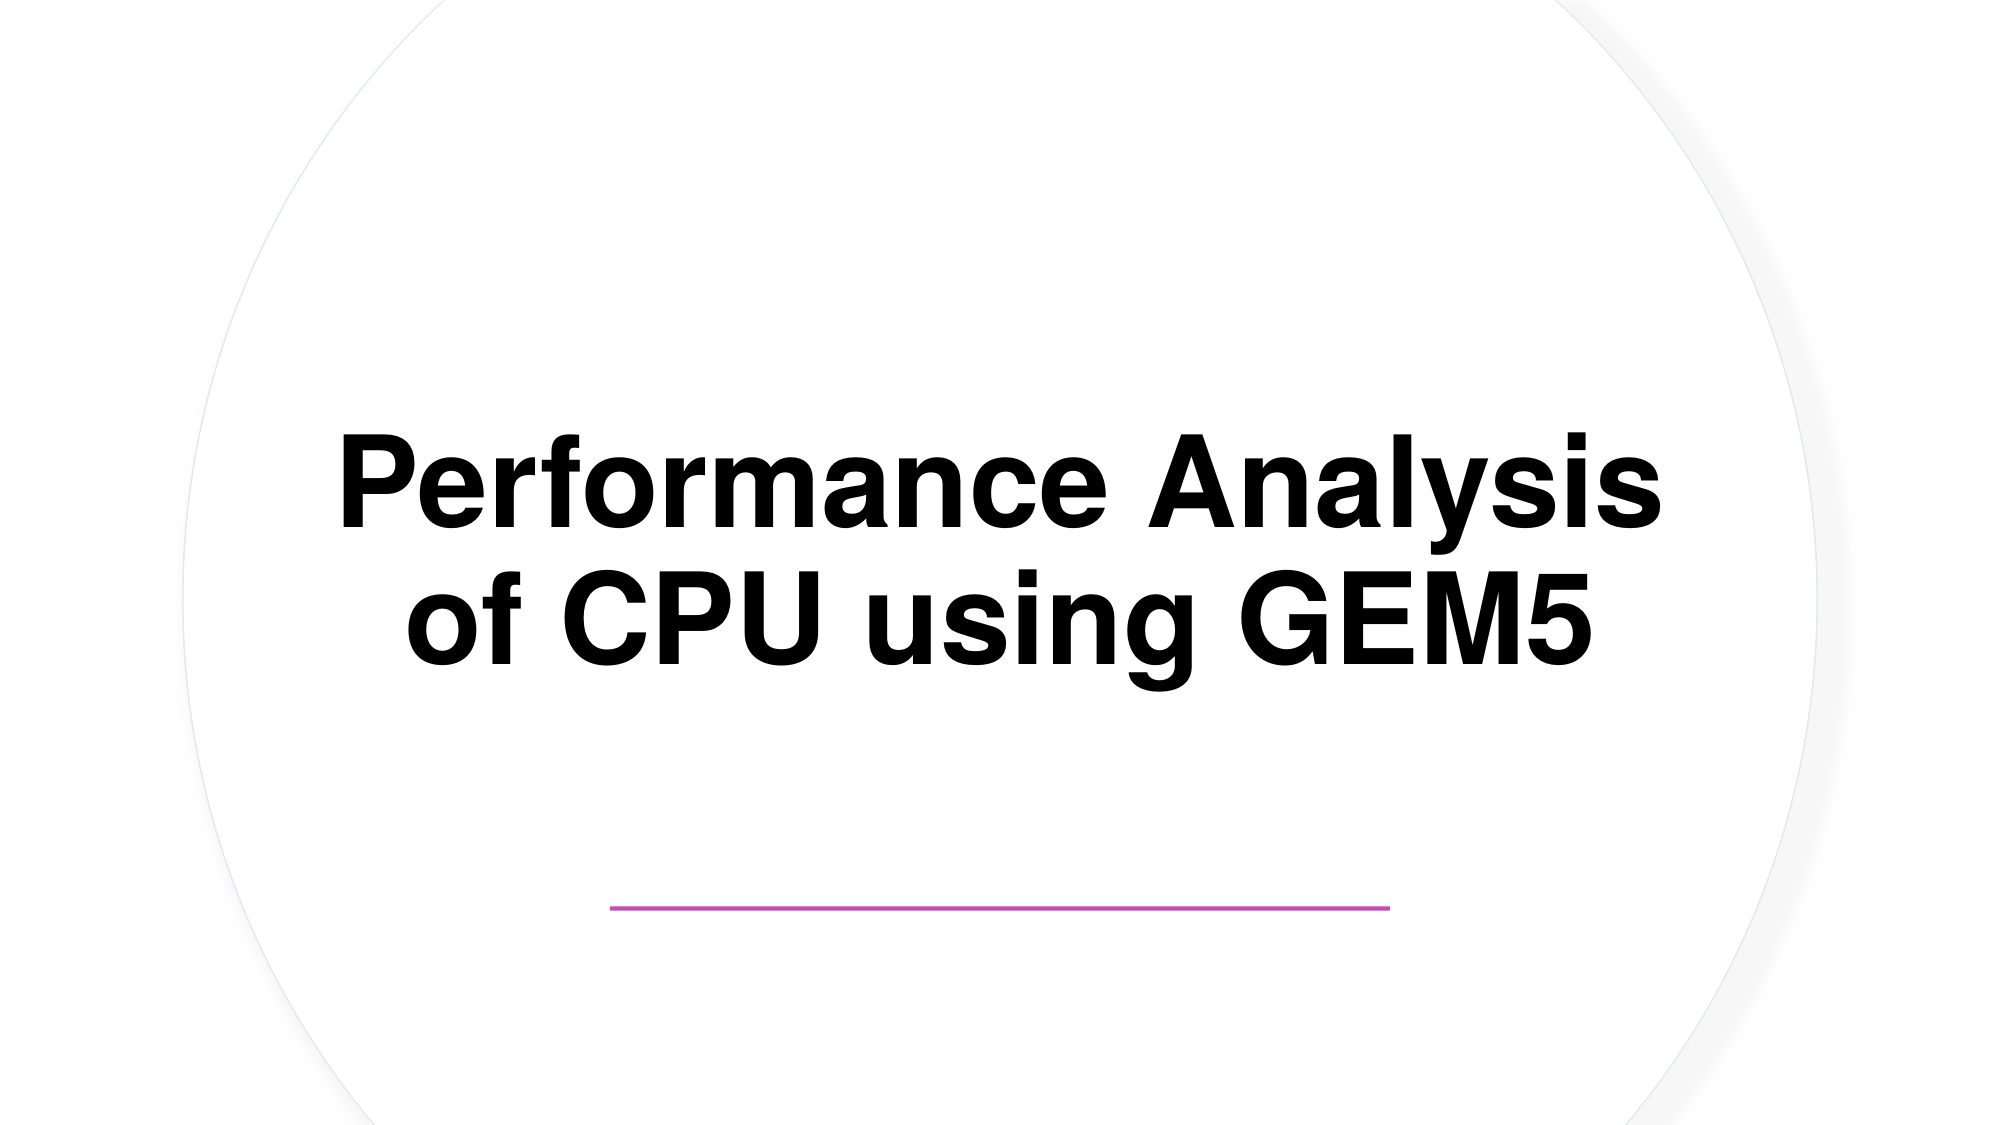

# Performance Analysis of CPU using GEM5